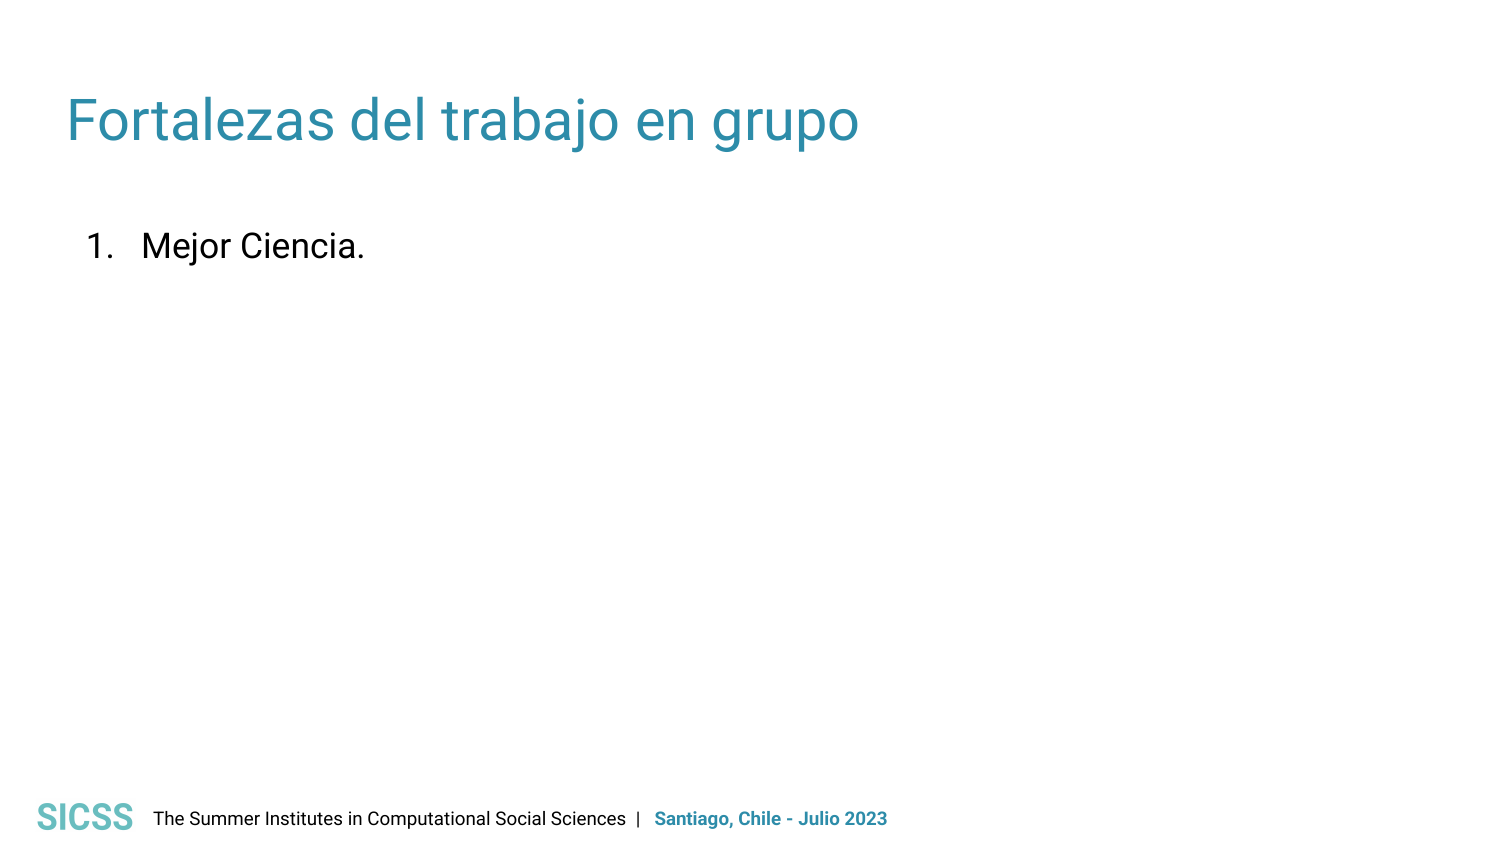

# Fortalezas del trabajo en grupo
Mejor Ciencia.